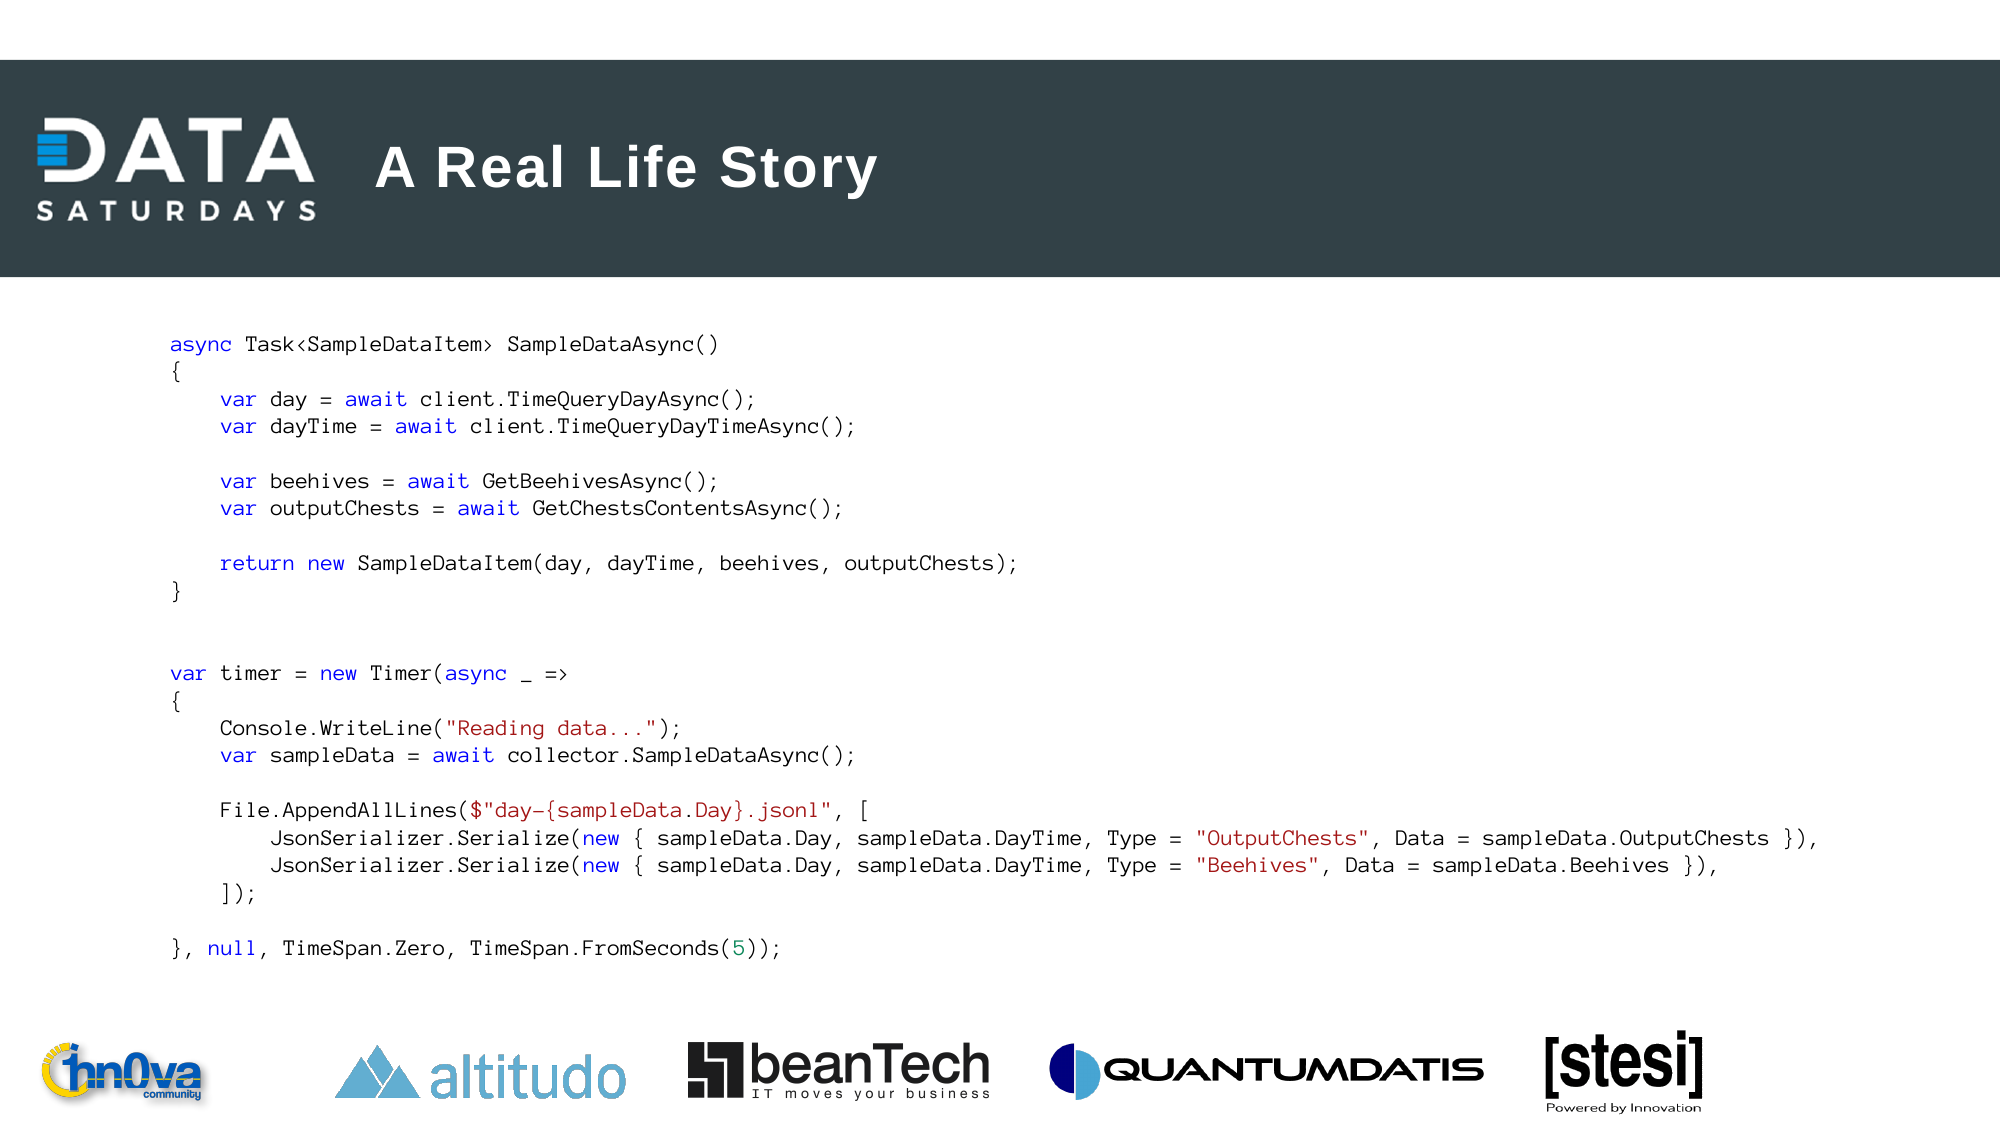

# A Real Life Story
async Task<SampleDataItem> SampleDataAsync()
{
    var day = await client.TimeQueryDayAsync();
    var dayTime = await client.TimeQueryDayTimeAsync();
    var beehives = await GetBeehivesAsync();
    var outputChests = await GetChestsContentsAsync();
    return new SampleDataItem(day, dayTime, beehives, outputChests);
}

var timer = new Timer(async _ =>
{
    Console.WriteLine("Reading data...");
    var sampleData = await collector.SampleDataAsync();
    File.AppendAllLines($"day-{sampleData.Day}.jsonl", [
        JsonSerializer.Serialize(new { sampleData.Day, sampleData.DayTime, Type = "OutputChests", Data = sampleData.OutputChests }),
        JsonSerializer.Serialize(new { sampleData.Day, sampleData.DayTime, Type = "Beehives", Data = sampleData.Beehives }),
    ]);

}, null, TimeSpan.Zero, TimeSpan.FromSeconds(5));